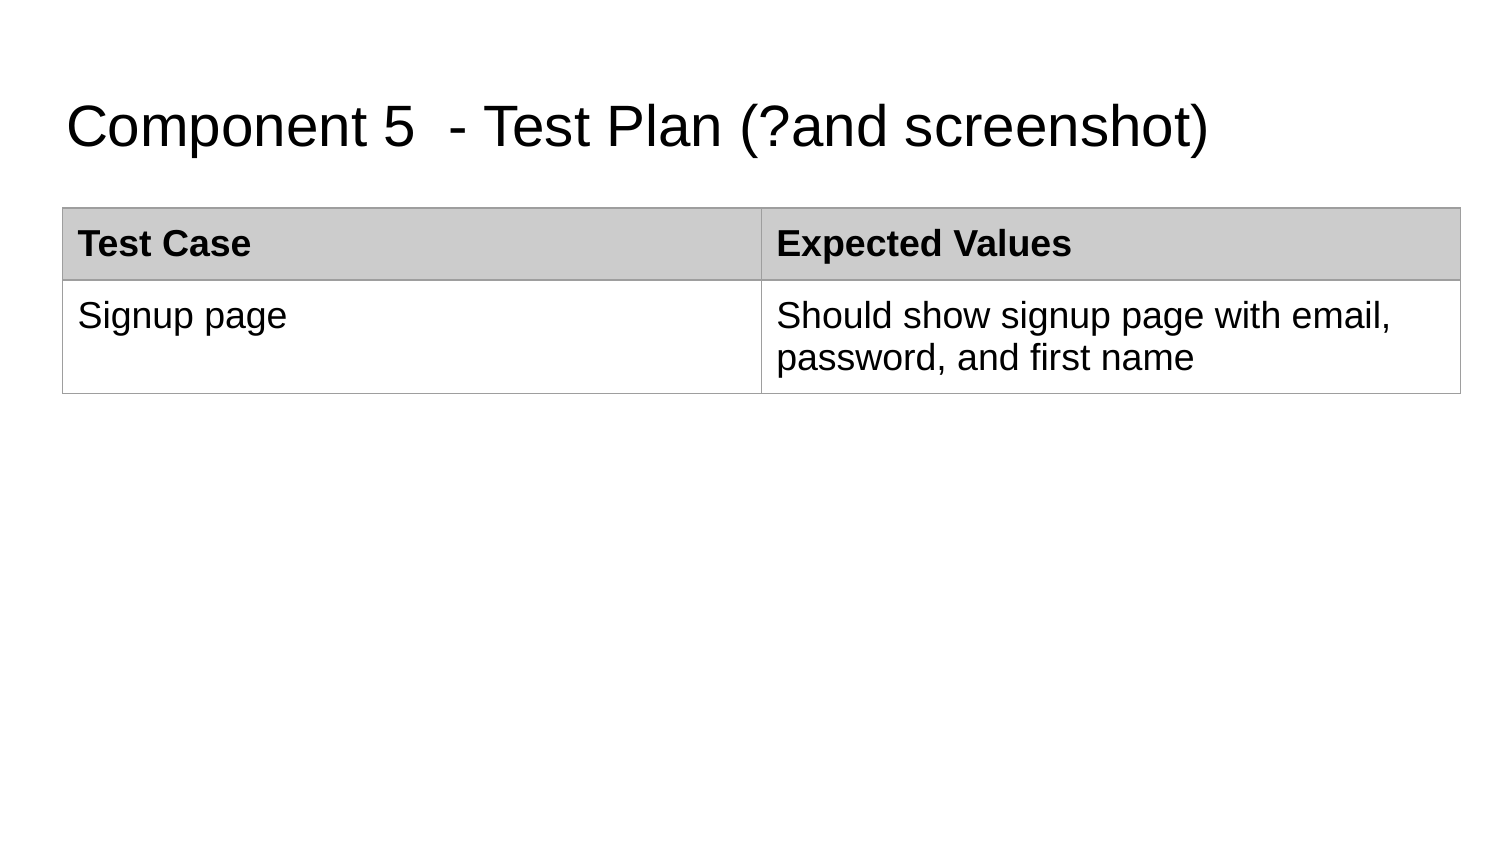

# Component 5  - Test Plan (?and screenshot)
| Test Case | Expected Values |
| --- | --- |
| Signup page | Should show signup page with email, password, and first name |